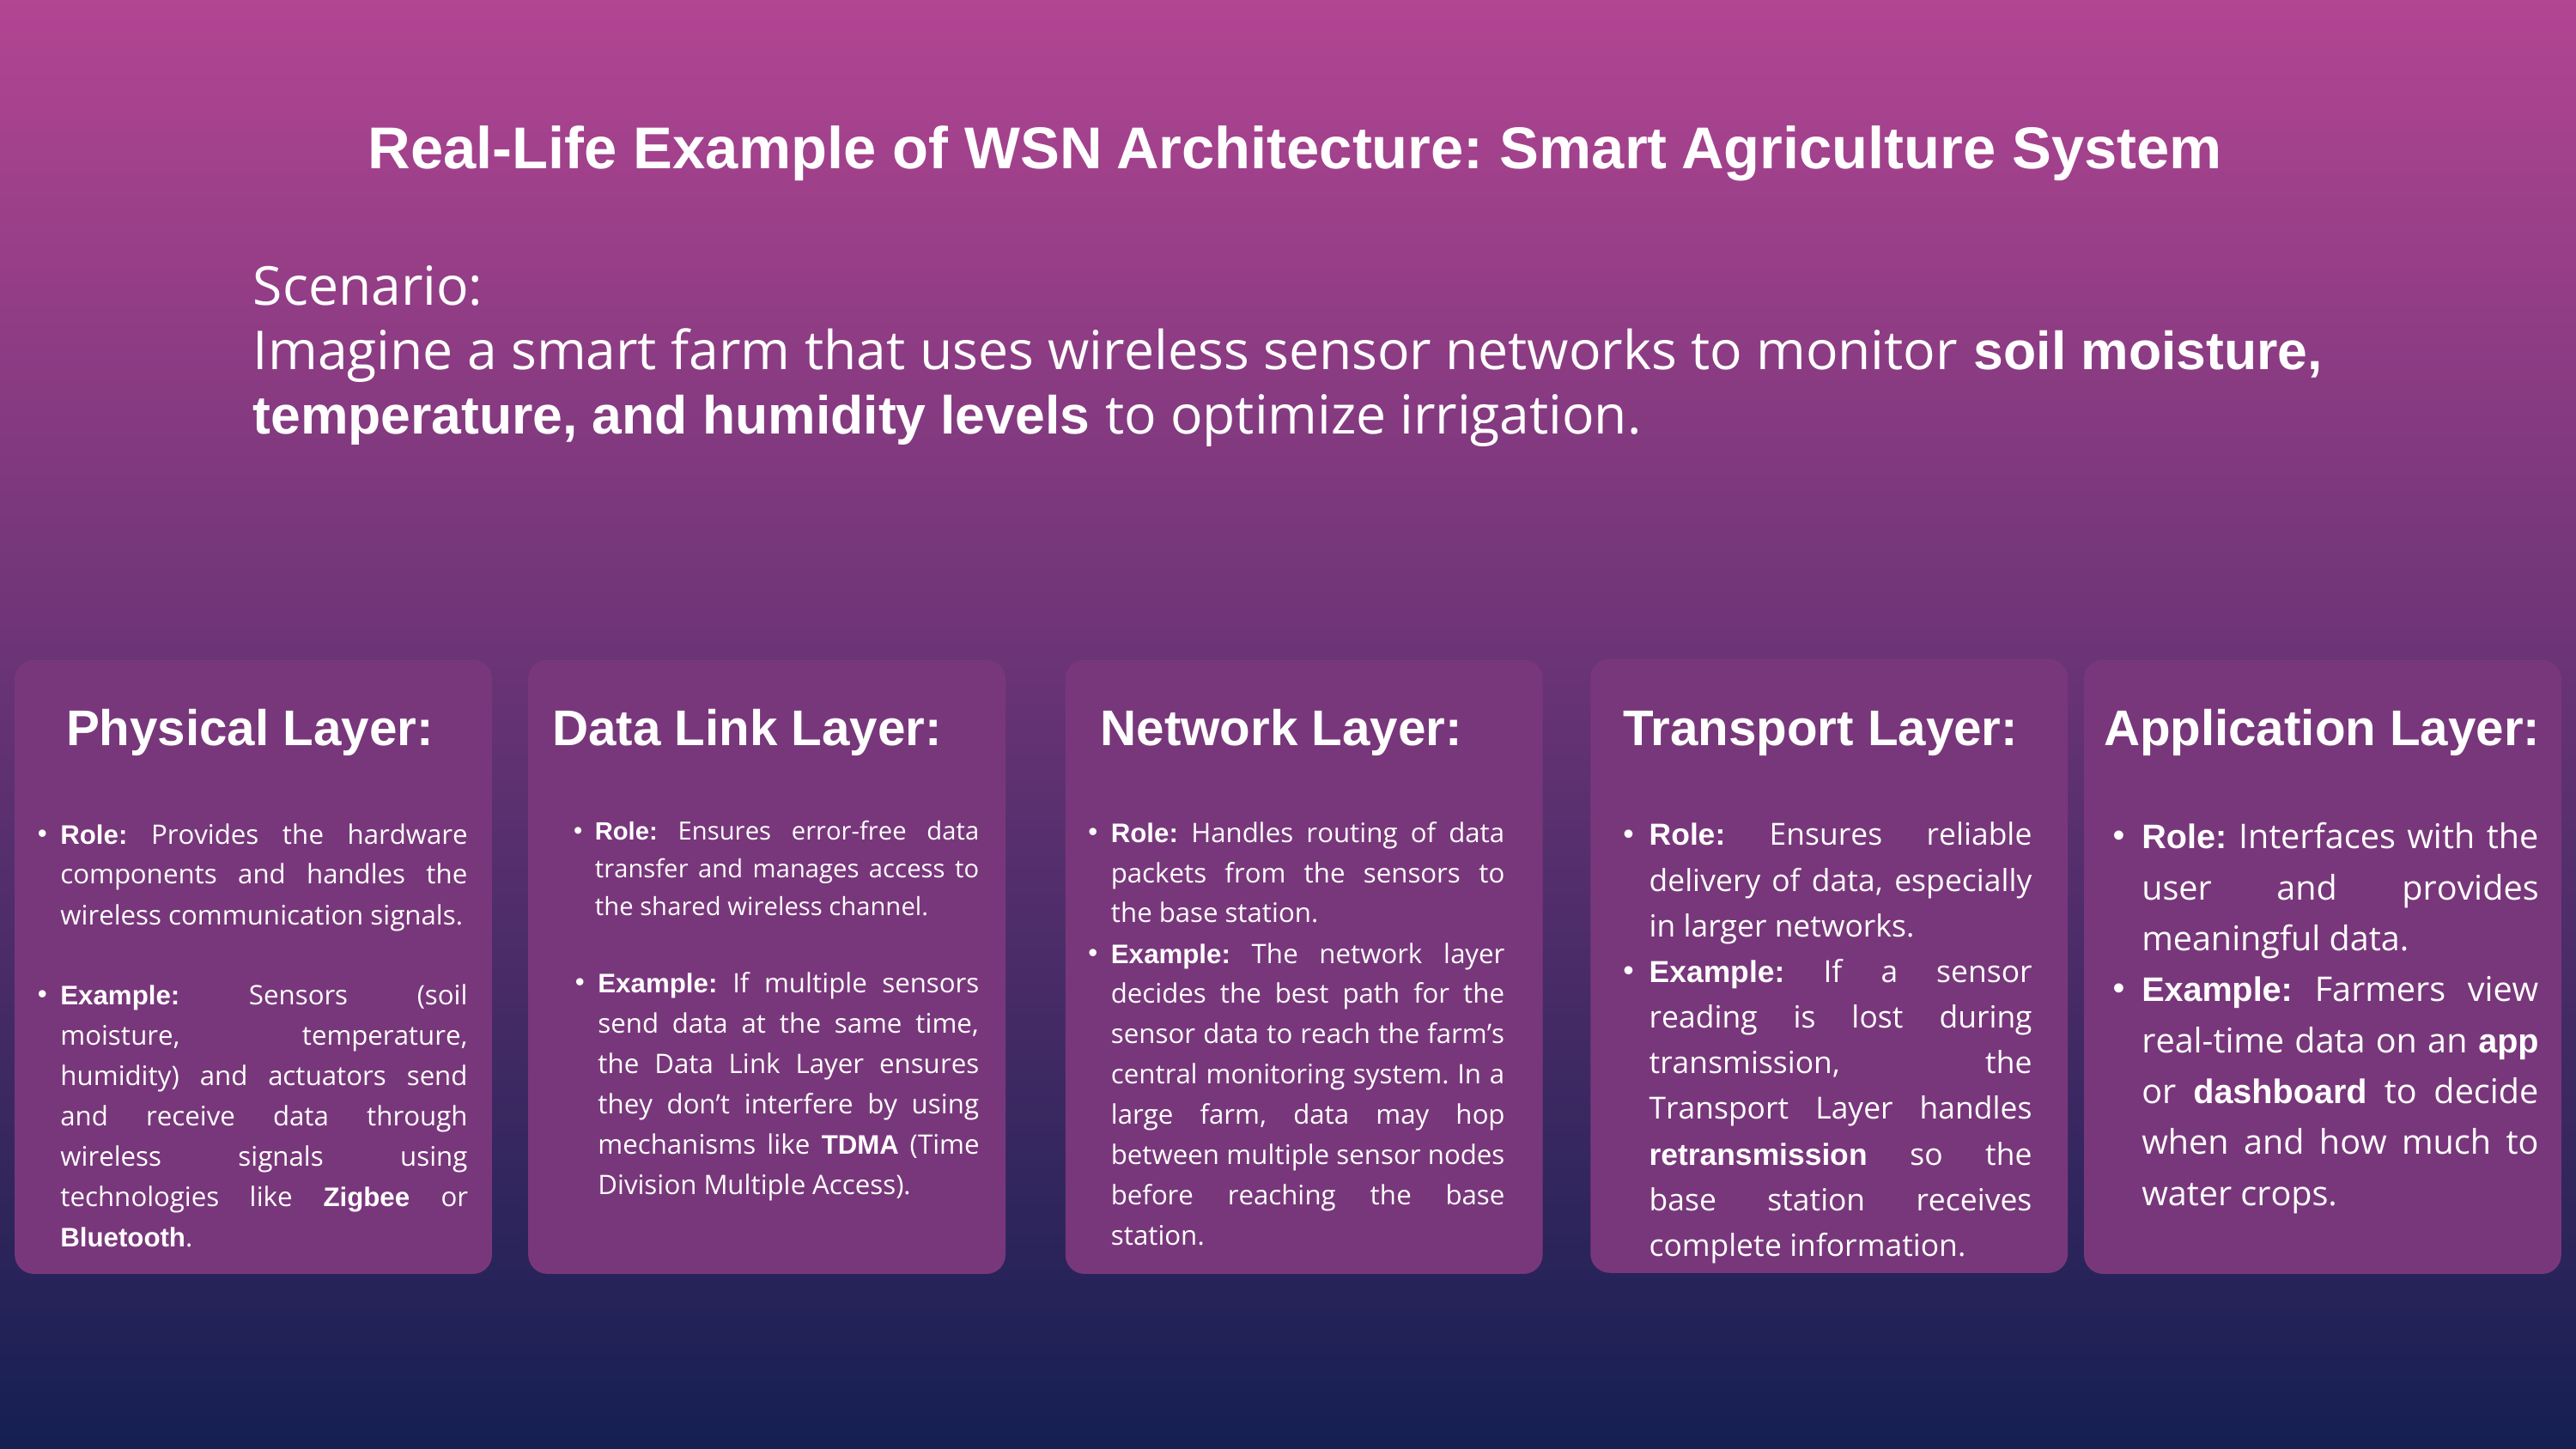

Real-Life Example of WSN Architecture: Smart Agriculture System

Scenario:
Imagine a smart farm that uses wireless sensor networks to monitor soil moisture, temperature, and humidity levels to optimize irrigation.

Physical Layer:
Data Link Layer:
Network Layer:
Transport Layer:
Application Layer:
Role: Interfaces with the user and provides meaningful data.
Example: Farmers view real-time data on an app or dashboard to decide when and how much to water crops.

Role: Ensures reliable delivery of data, especially in larger networks.
Example: If a sensor reading is lost during transmission, the Transport Layer handles retransmission so the base station receives complete information.

Role: Handles routing of data packets from the sensors to the base station.
Example: The network layer decides the best path for the sensor data to reach the farm’s central monitoring system. In a large farm, data may hop between multiple sensor nodes before reaching the base station.

Role: Ensures error-free data transfer and manages access to the shared wireless channel.

Example: If multiple sensors send data at the same time, the Data Link Layer ensures they don’t interfere by using mechanisms like TDMA (Time Division Multiple Access).

Role: Provides the hardware components and handles the wireless communication signals.

Example: Sensors (soil moisture, temperature, humidity) and actuators send and receive data through wireless signals using technologies like Zigbee or Bluetooth.